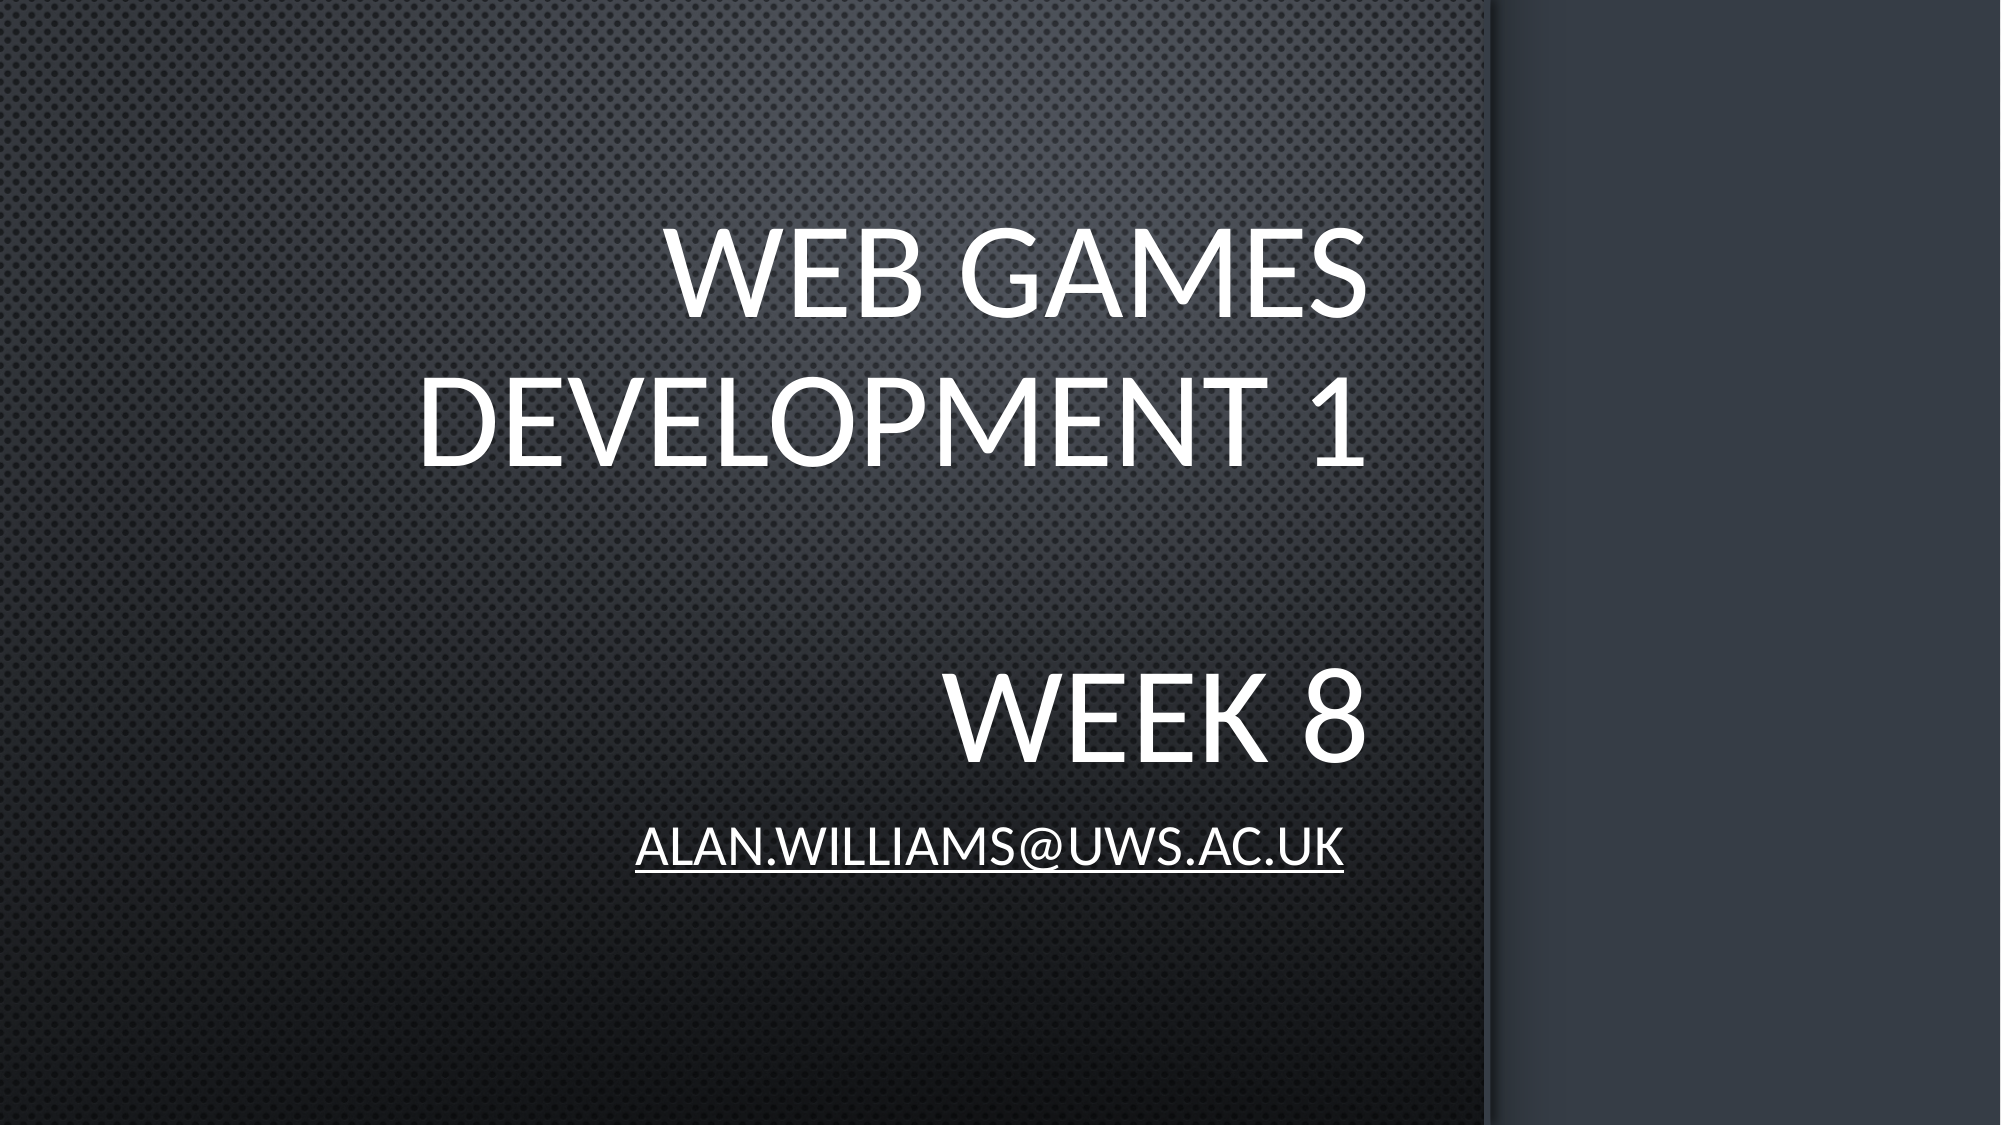

# Web Games Development 1 Week 8

Alan.Williams@uws.ac.uk